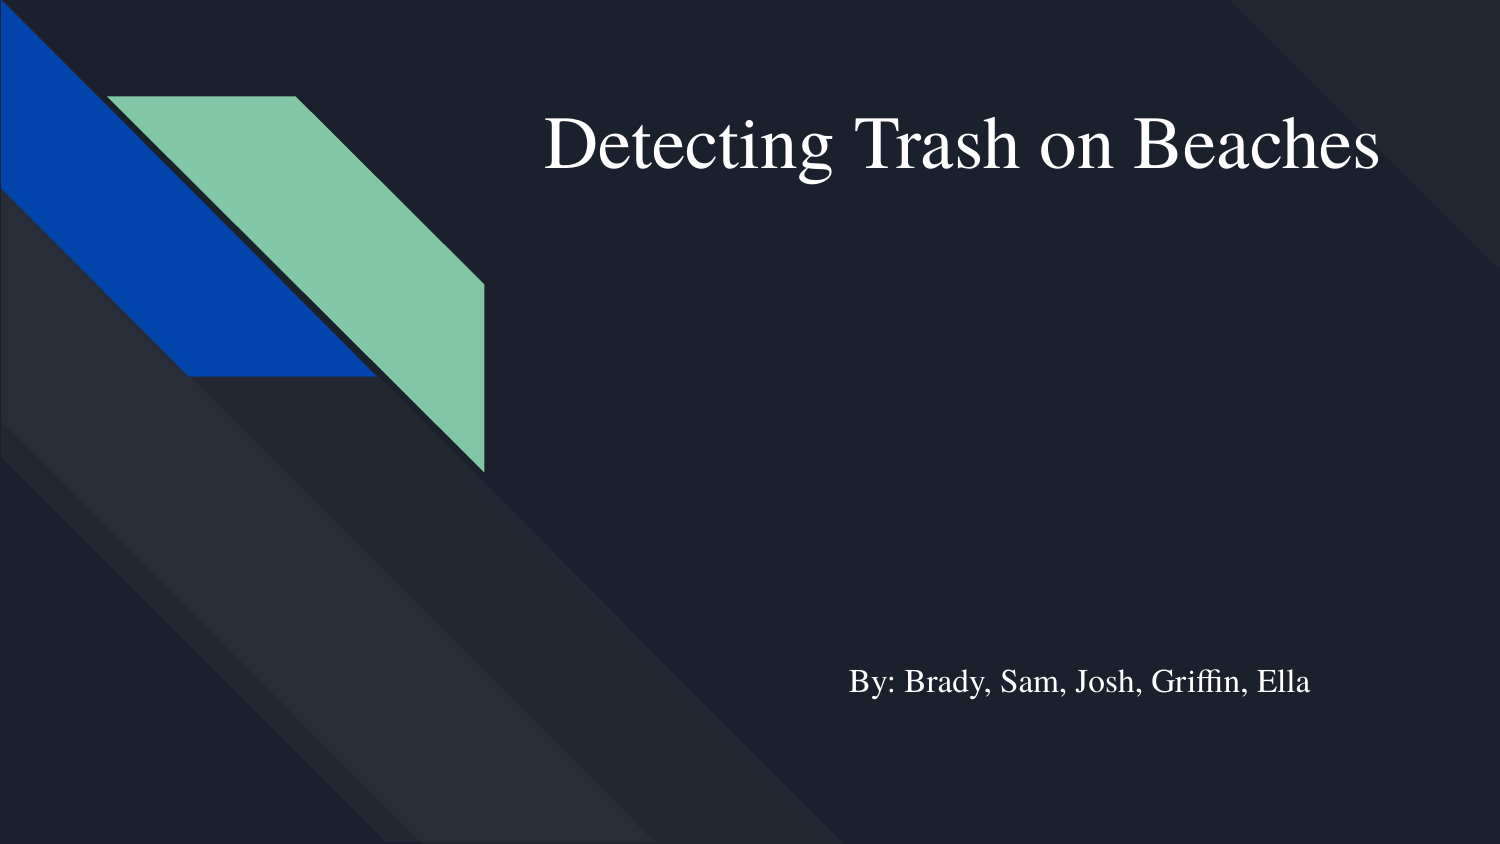

# Detecting Trash on Beaches
By: Brady, Sam, Josh, Griffin, Ella